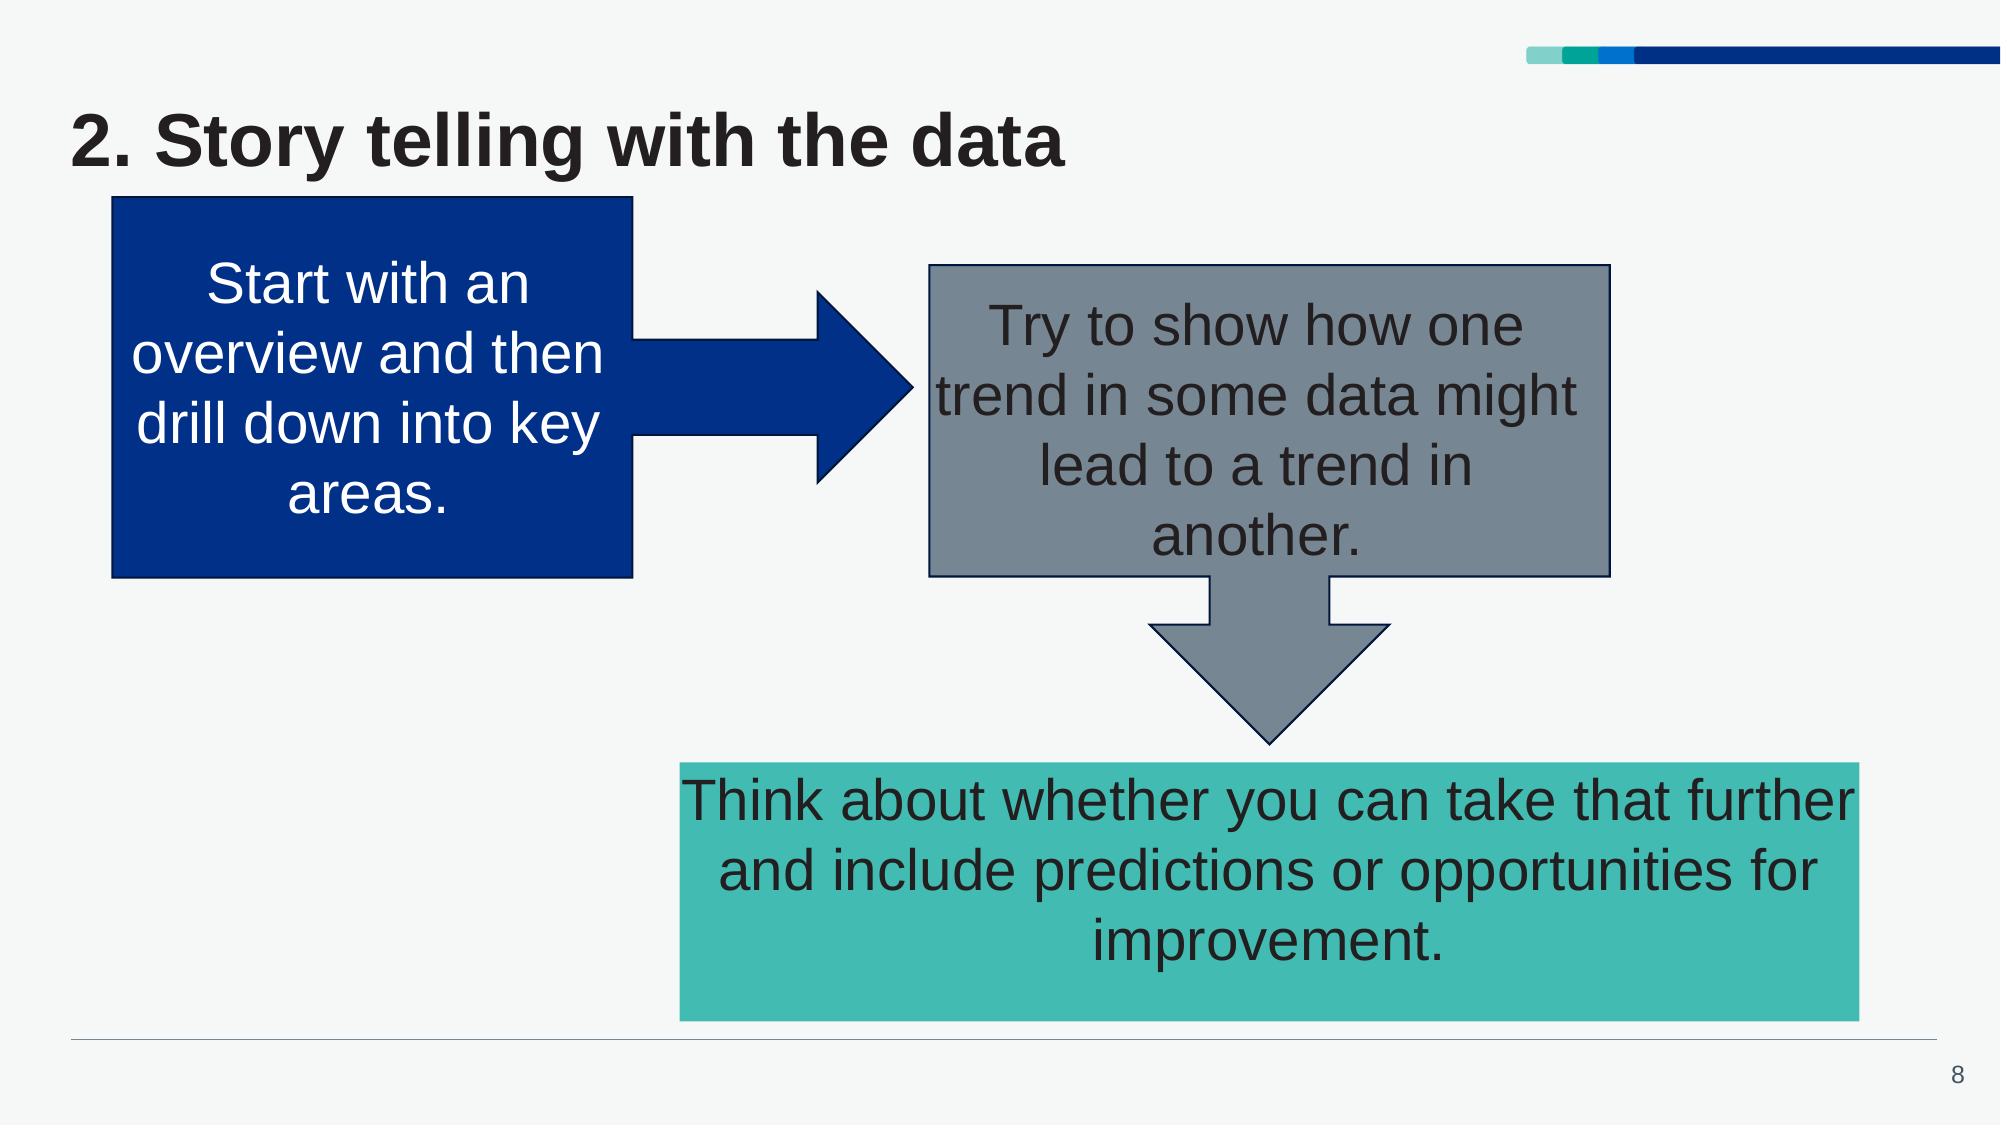

# 2. Story telling with the data

Start with an overview and then drill down into key areas.

Try to show how one trend in some data might lead to a trend in another.
Think about whether you can take that further and include predictions or opportunities for improvement.